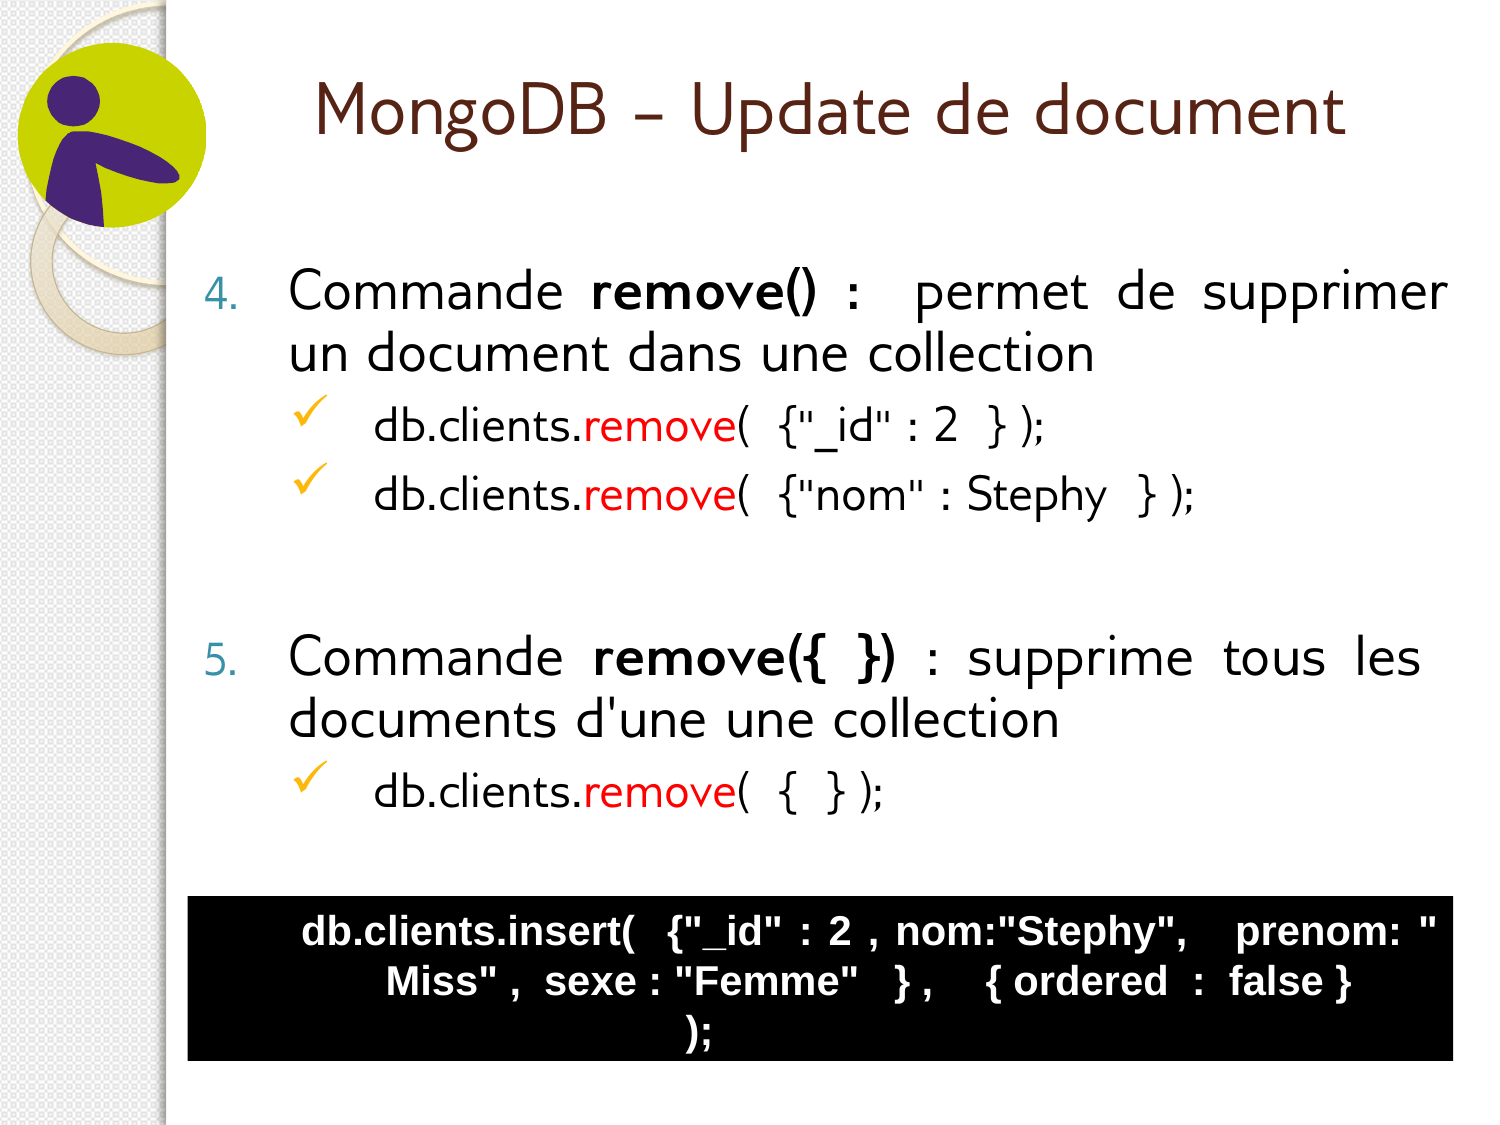

# MongoDB – Update de document

Commande remove() :  permet de supprimer un document dans une collection
db.clients.remove(  {"_id" : 2  } );
db.clients.remove(  {"nom" : Stephy  } );

Commande remove({ }) : supprime tous les  documents d'une une collection
db.clients.remove(  {  } );

db.clients.insert(  {"_id" : 2 , nom:"Stephy",   prenom: " Miss" ,  sexe : "Femme"   } ,  	{ ordered  :  false }
			);